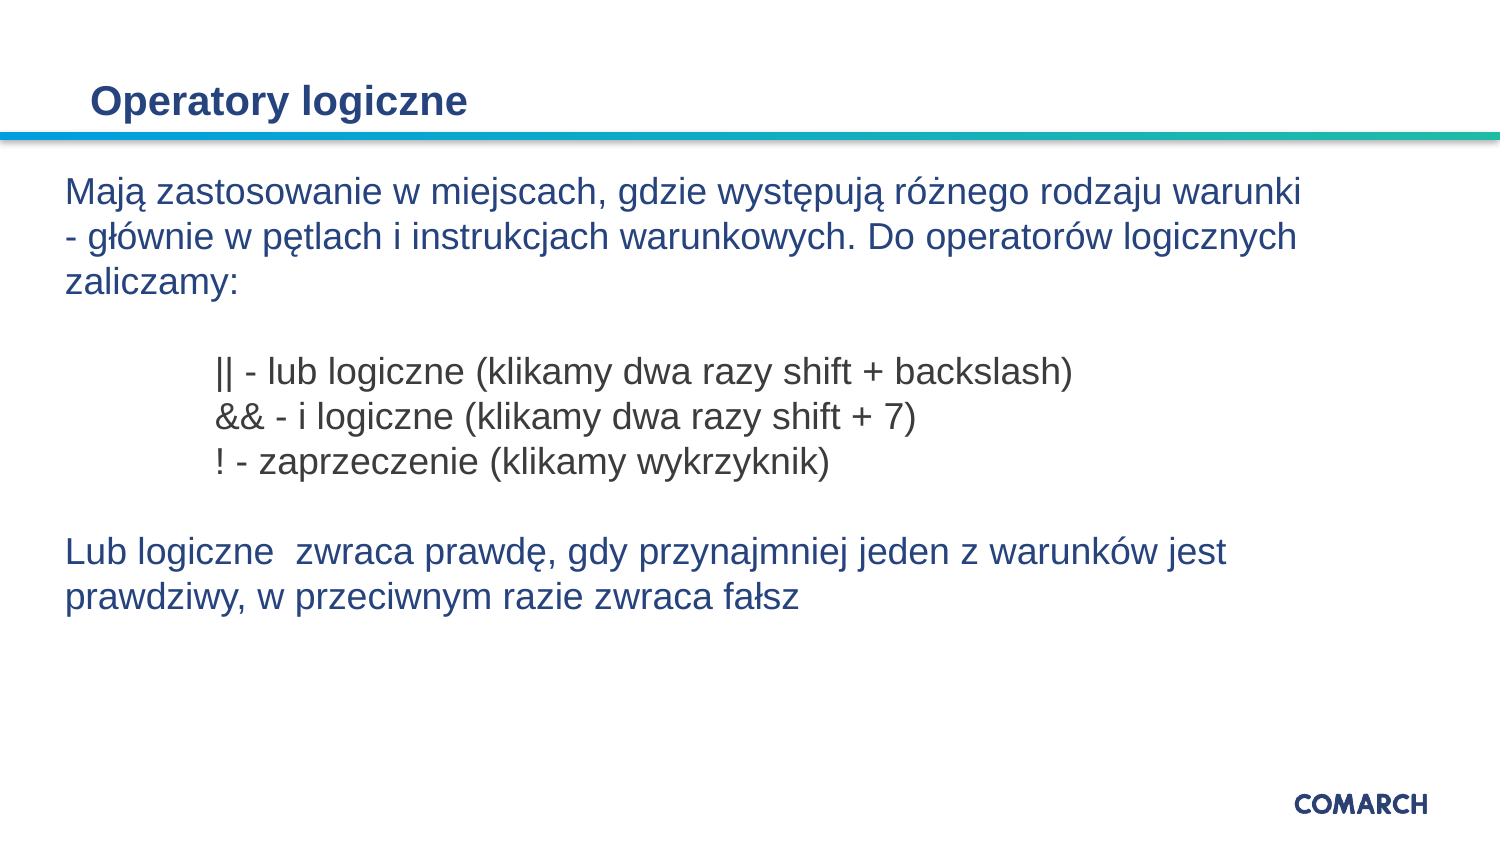

# Operatory logiczne
Mają zastosowanie w miejscach, gdzie występują różnego rodzaju warunki - głównie w pętlach i instrukcjach warunkowych. Do operatorów logicznych zaliczamy:

    	|| - lub logiczne (klikamy dwa razy shift + backslash)
    	&& - i logiczne (klikamy dwa razy shift + 7)
    	! - zaprzeczenie (klikamy wykrzyknik)

Lub logiczne  zwraca prawdę, gdy przynajmniej jeden z warunków jest prawdziwy, w przeciwnym razie zwraca fałsz